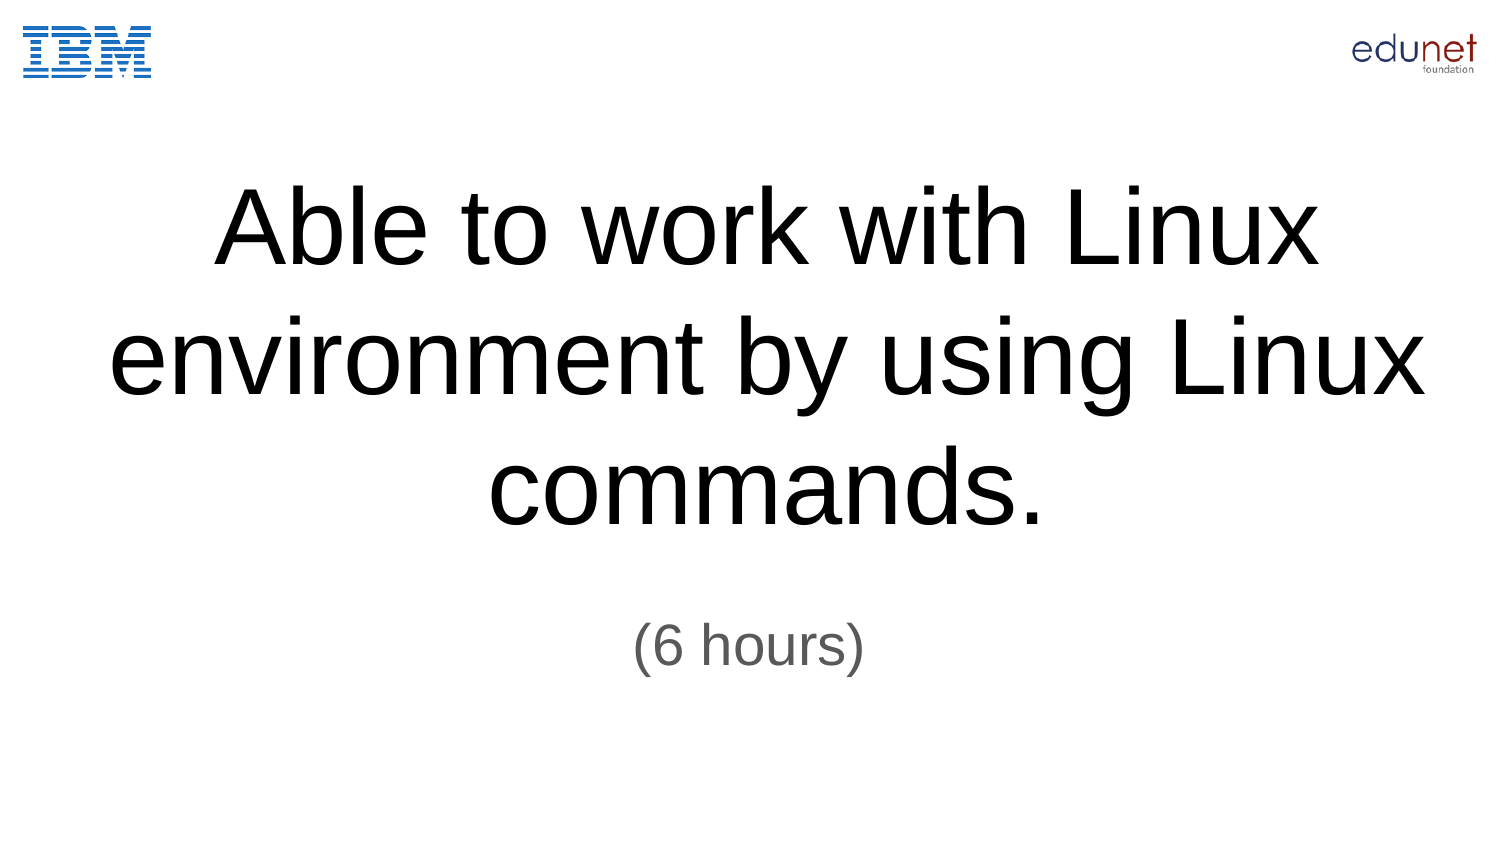

# Able to work with Linux environment by using Linux commands.
(6 hours)